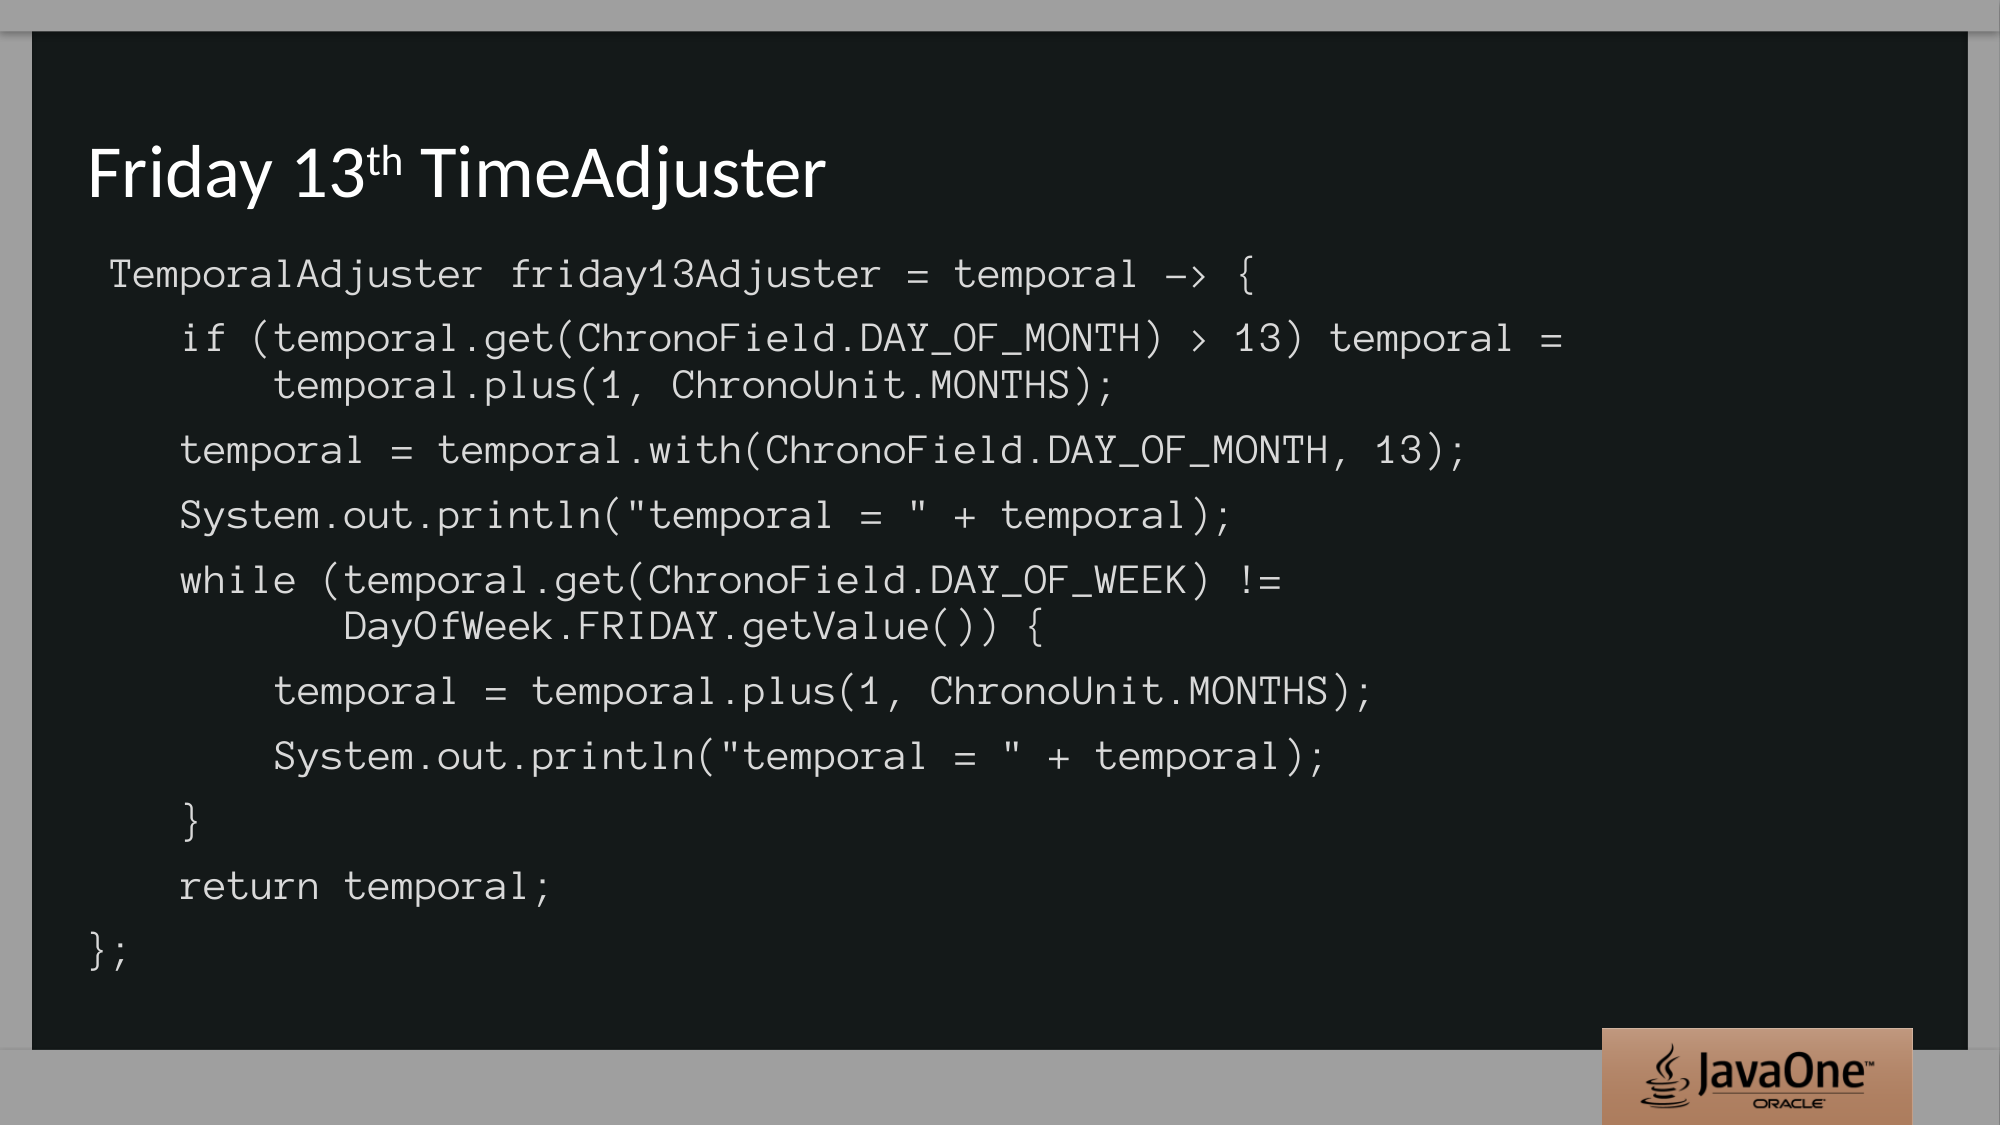

# Friday 13th TimeAdjuster
 TemporalAdjuster friday13Adjuster = temporal -> {
    if (temporal.get(ChronoField.DAY_OF_MONTH) > 13) temporal =
        temporal.plus(1, ChronoUnit.MONTHS);
    temporal = temporal.with(ChronoField.DAY_OF_MONTH, 13);
    System.out.println("temporal = " + temporal);
    while (temporal.get(ChronoField.DAY_OF_WEEK) !=
           DayOfWeek.FRIDAY.getValue()) {
        temporal = temporal.plus(1, ChronoUnit.MONTHS);
        System.out.println("temporal = " + temporal);
    }
    return temporal;
};
32